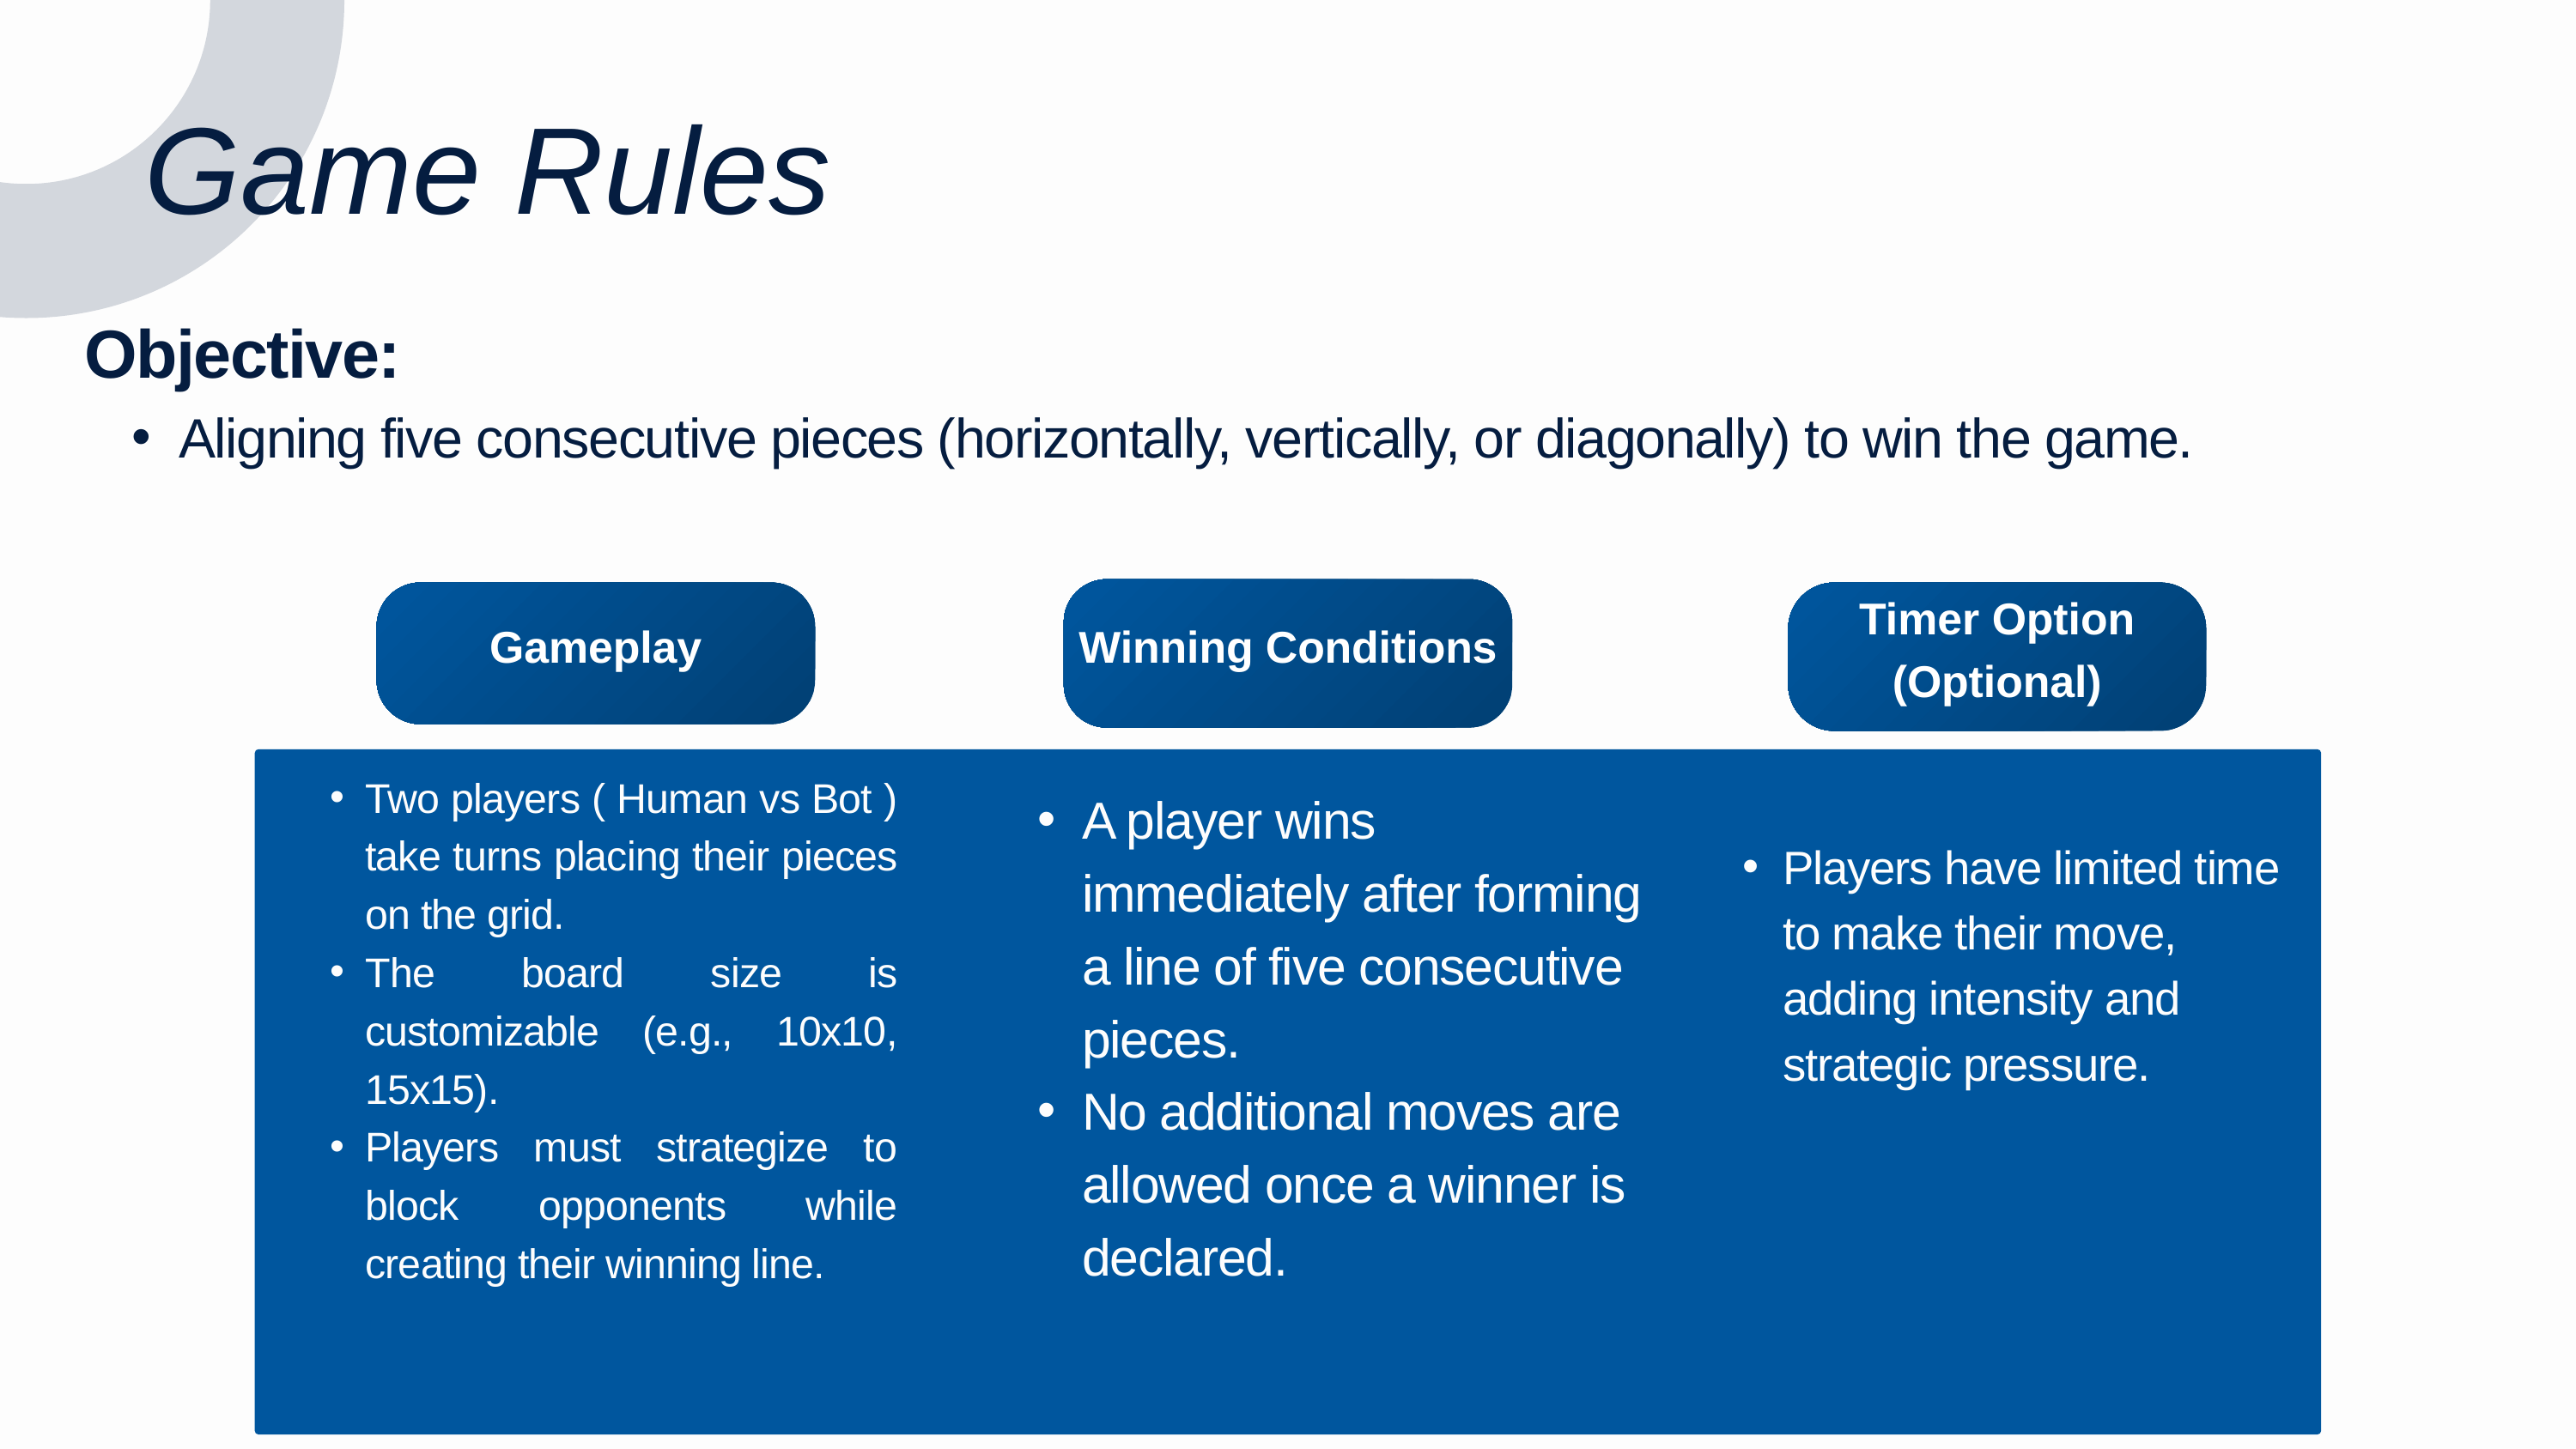

Game Rules
Objective:
Aligning five consecutive pieces (horizontally, vertically, or diagonally) to win the game.

Winning Conditions

Gameplay

Timer Option (Optional)

Two players ( Human vs Bot ) take turns placing their pieces on the grid.
The board size is customizable (e.g., 10x10, 15x15).
Players must strategize to block opponents while creating their winning line.
A player wins immediately after forming a line of five consecutive pieces.
No additional moves are allowed once a winner is declared.
Players have limited time to make their move, adding intensity and strategic pressure.